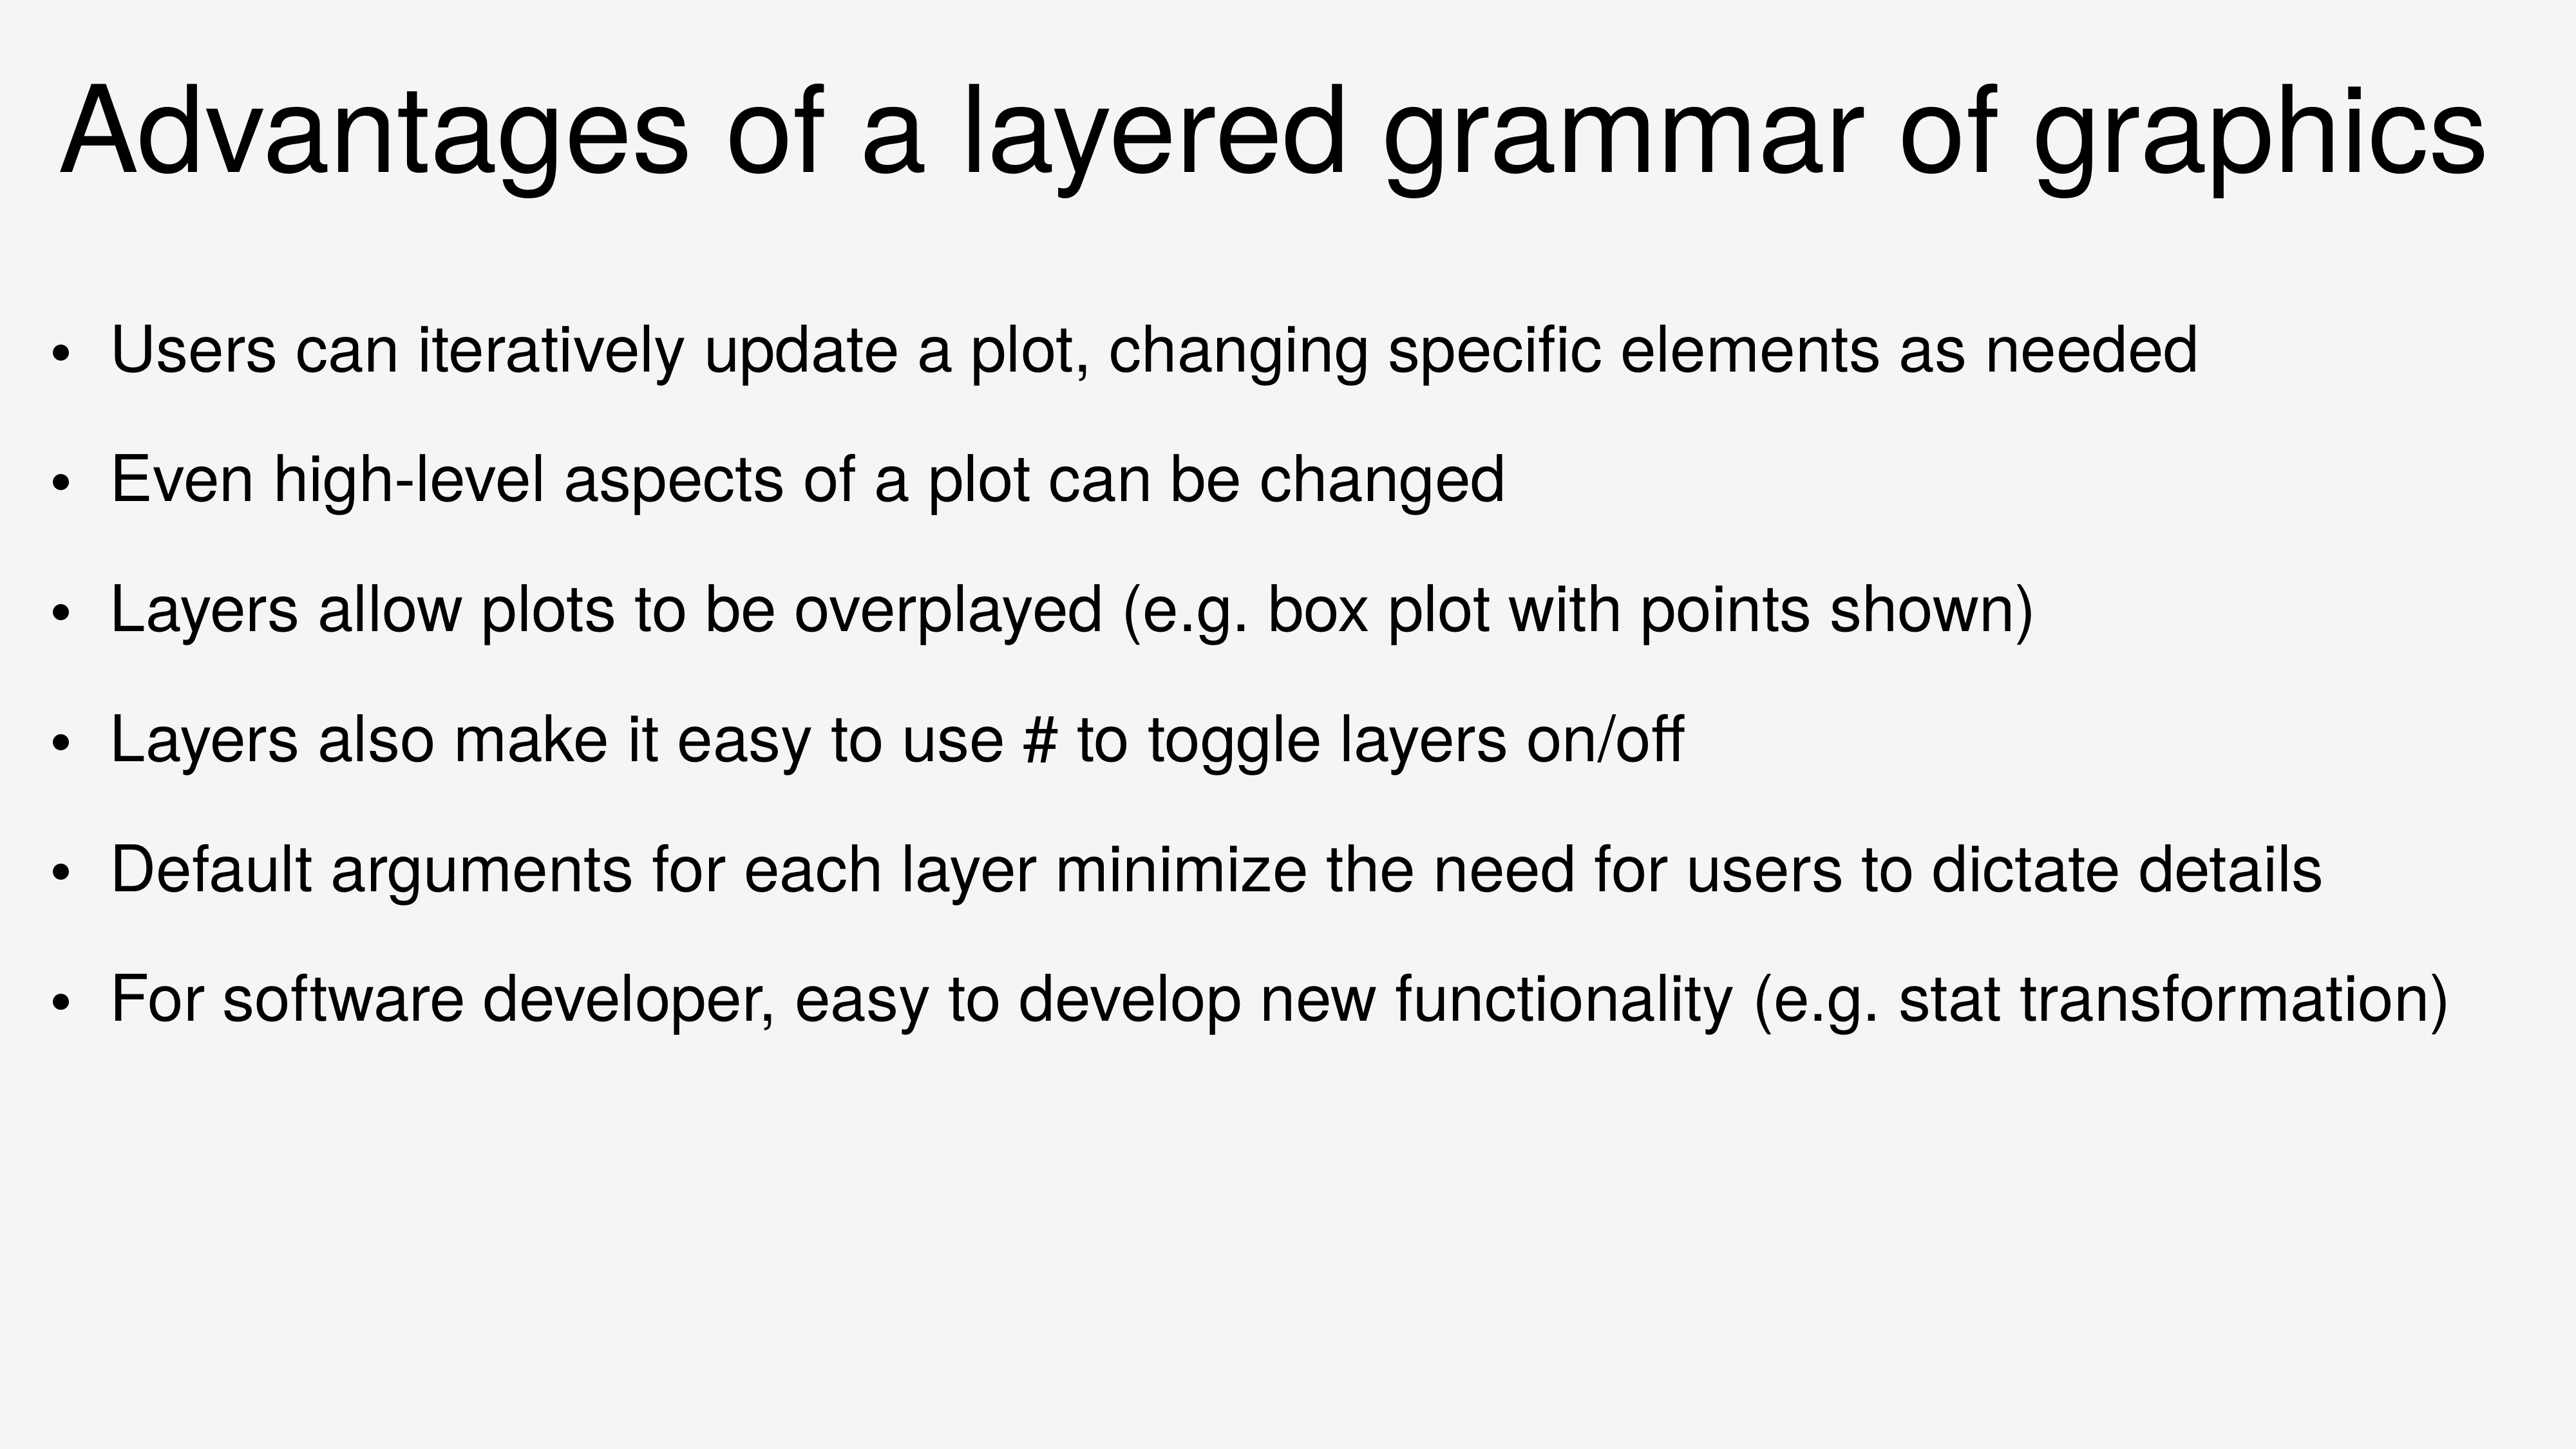

Advantages of a layered grammar of graphics
  Users can iteratively update a plot, changing specific elements as needed
  Even high-level aspects of a plot can be changed
  Layers allow plots to be overplayed (e.g. box plot with points shown)
  Layers also make it easy to use # to toggle layers on/off
  Default arguments for each layer minimize the need for users to dictate details
  For software developer, easy to develop new functionality (e.g. stat transformation)